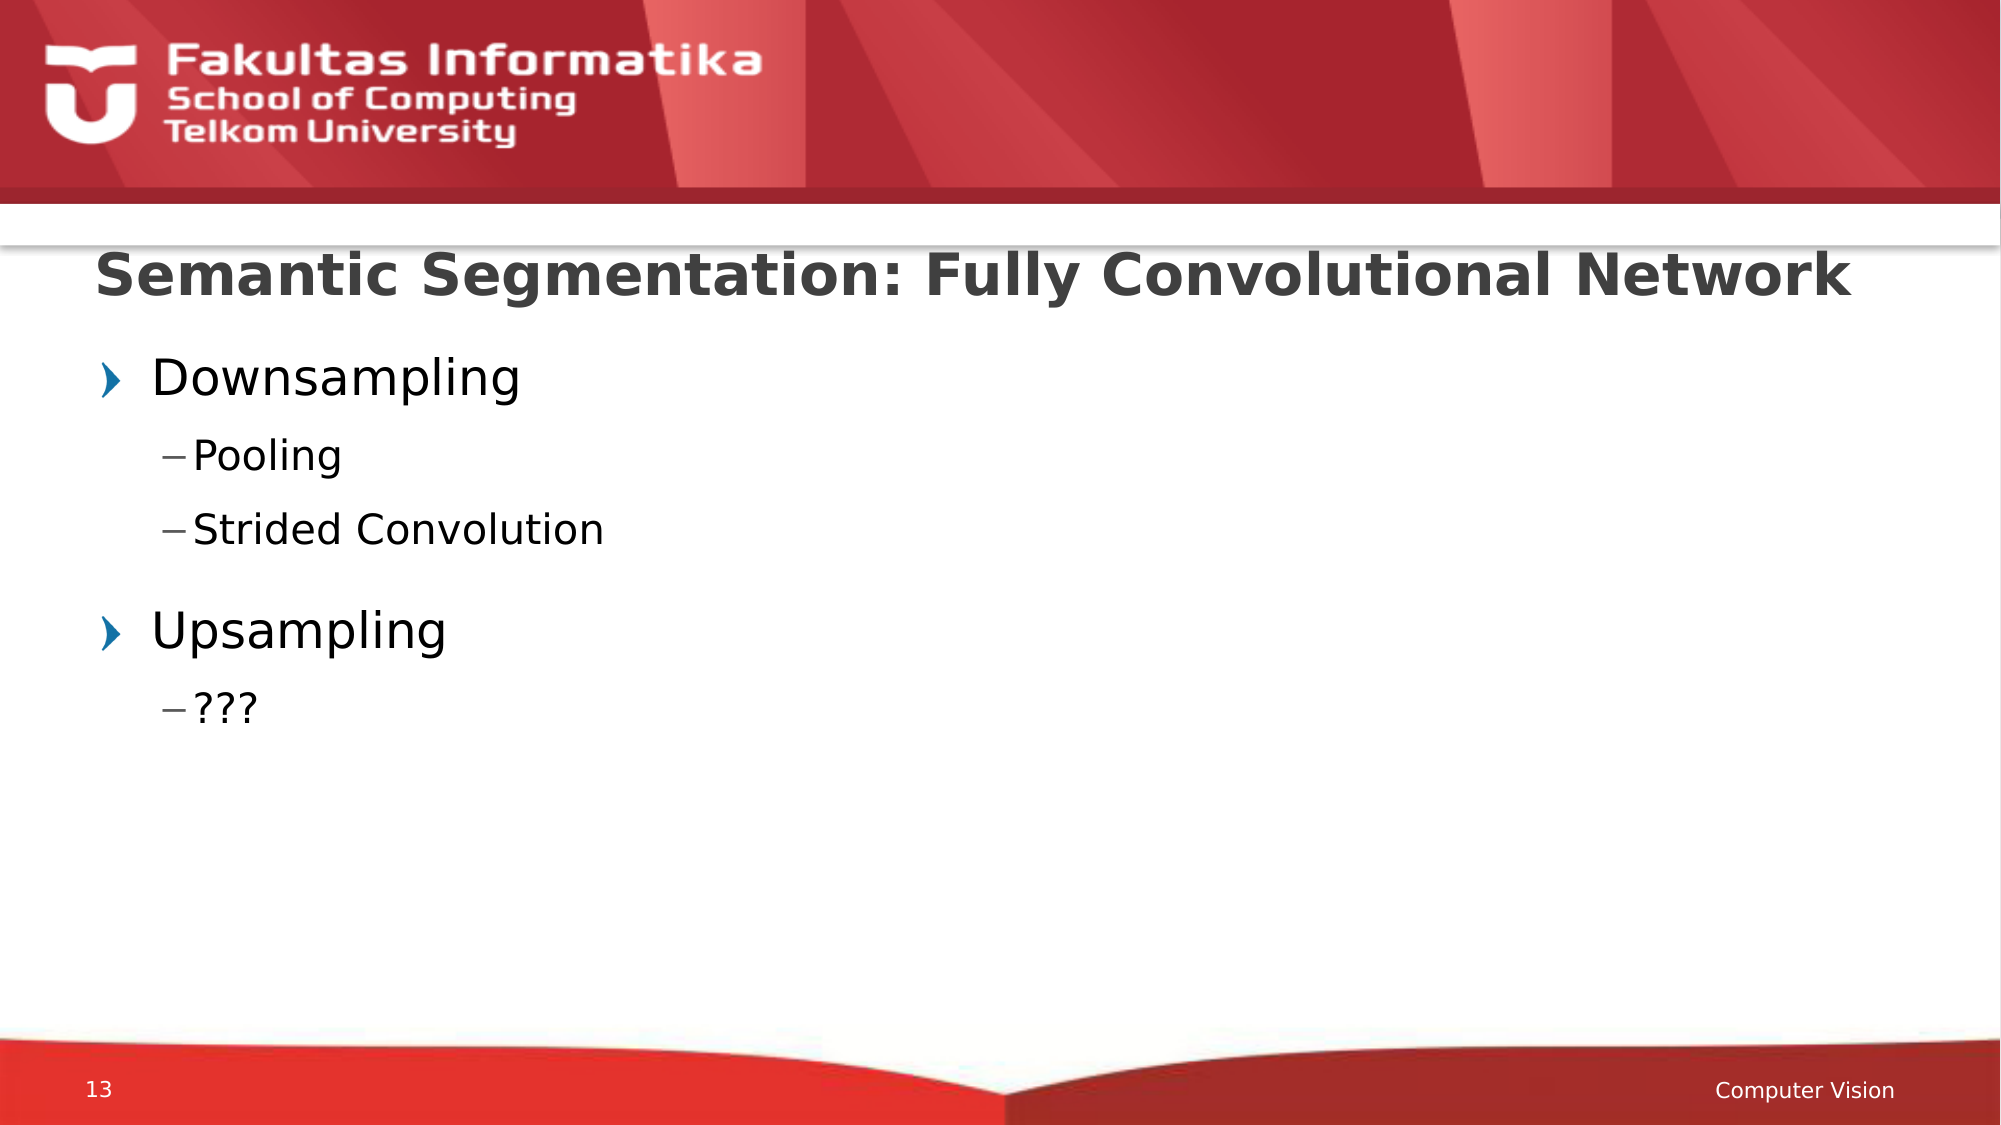

# Semantic Segmentation: Fully Convolutional Network
Downsampling
Pooling
Strided Convolution
Upsampling
???
Computer Vision
13